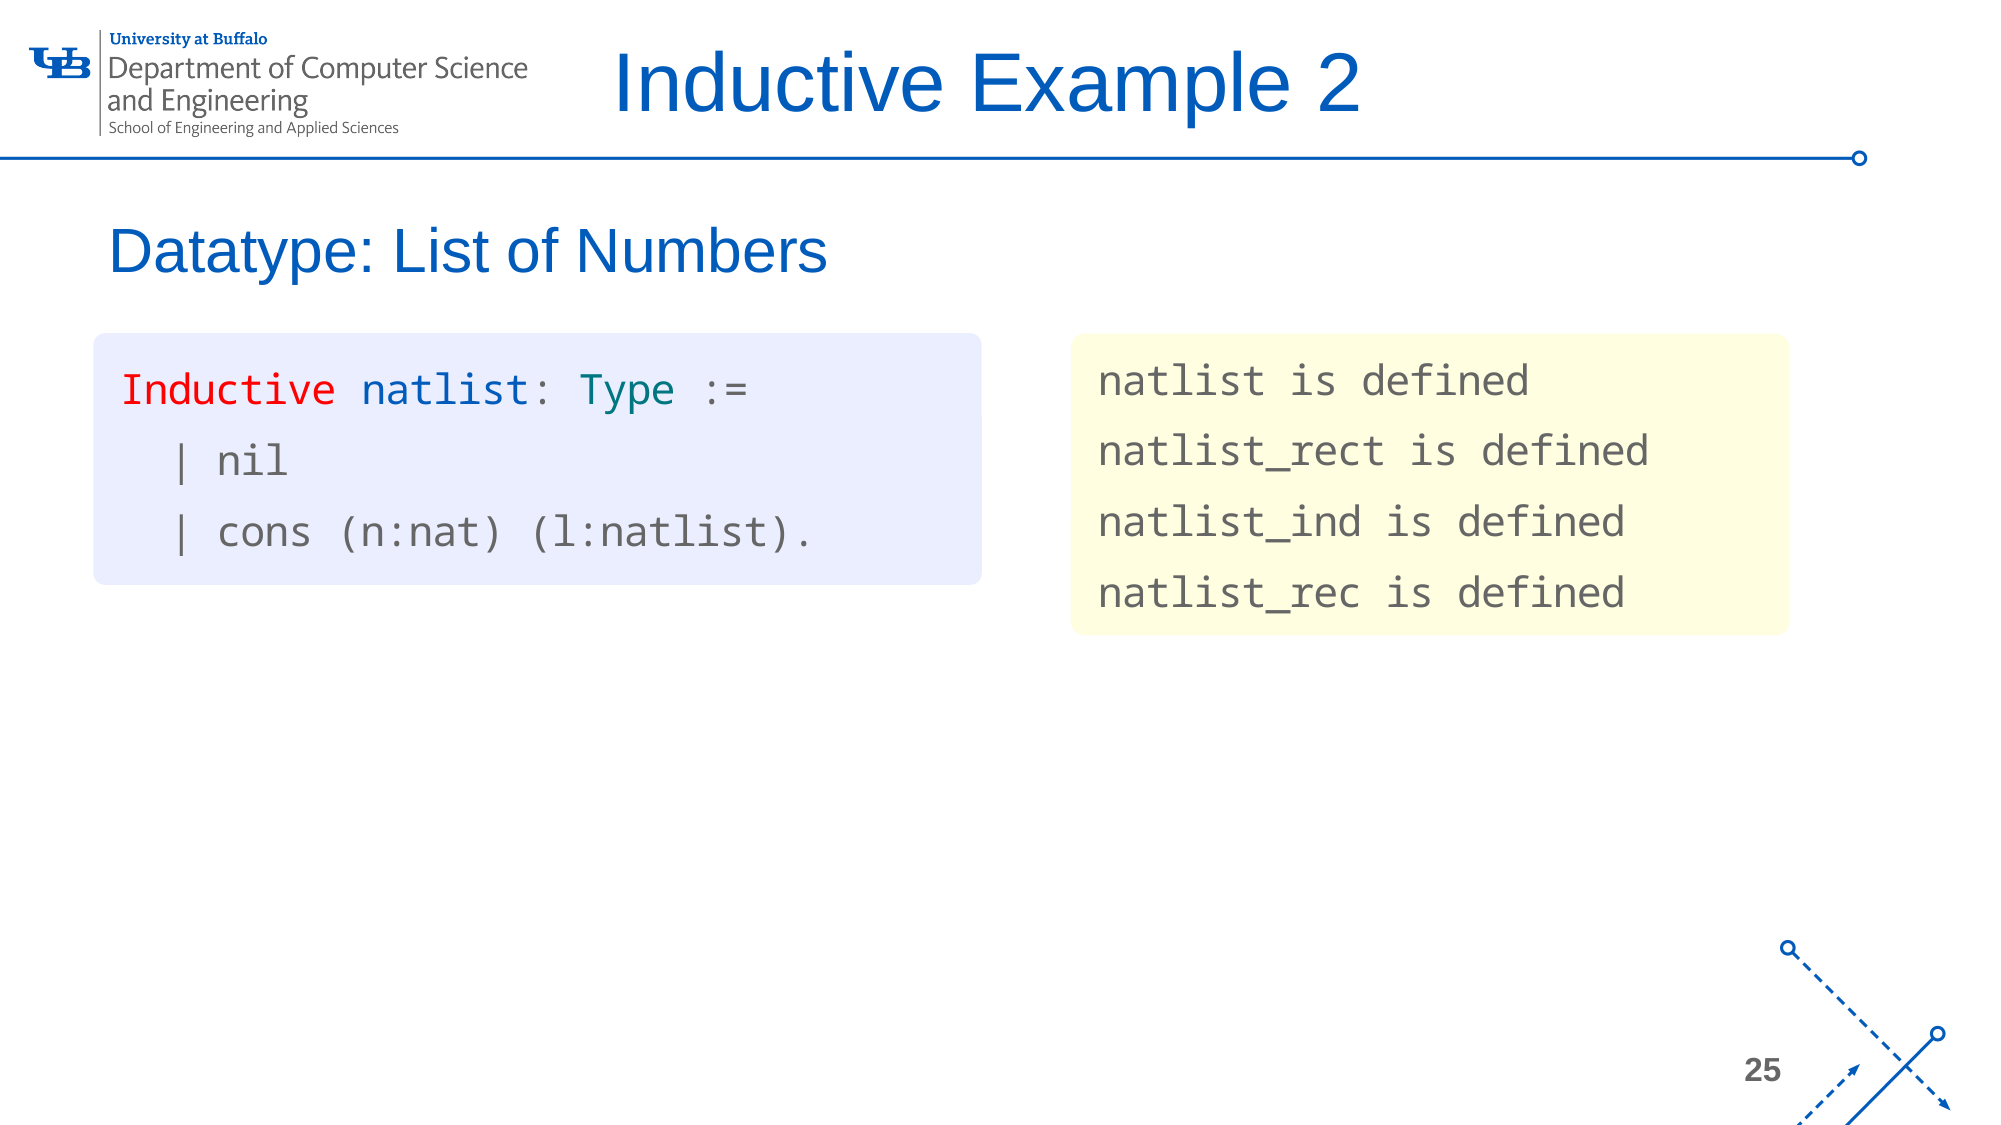

Inductive Example 2
# Datatype: List of Numbers

Inductive natlist: Type :=
  | nil
  | cons (n:nat) (l:natlist).

natlist is defined
natlist_rect is defined
natlist_ind is defined
natlist_rec is defined